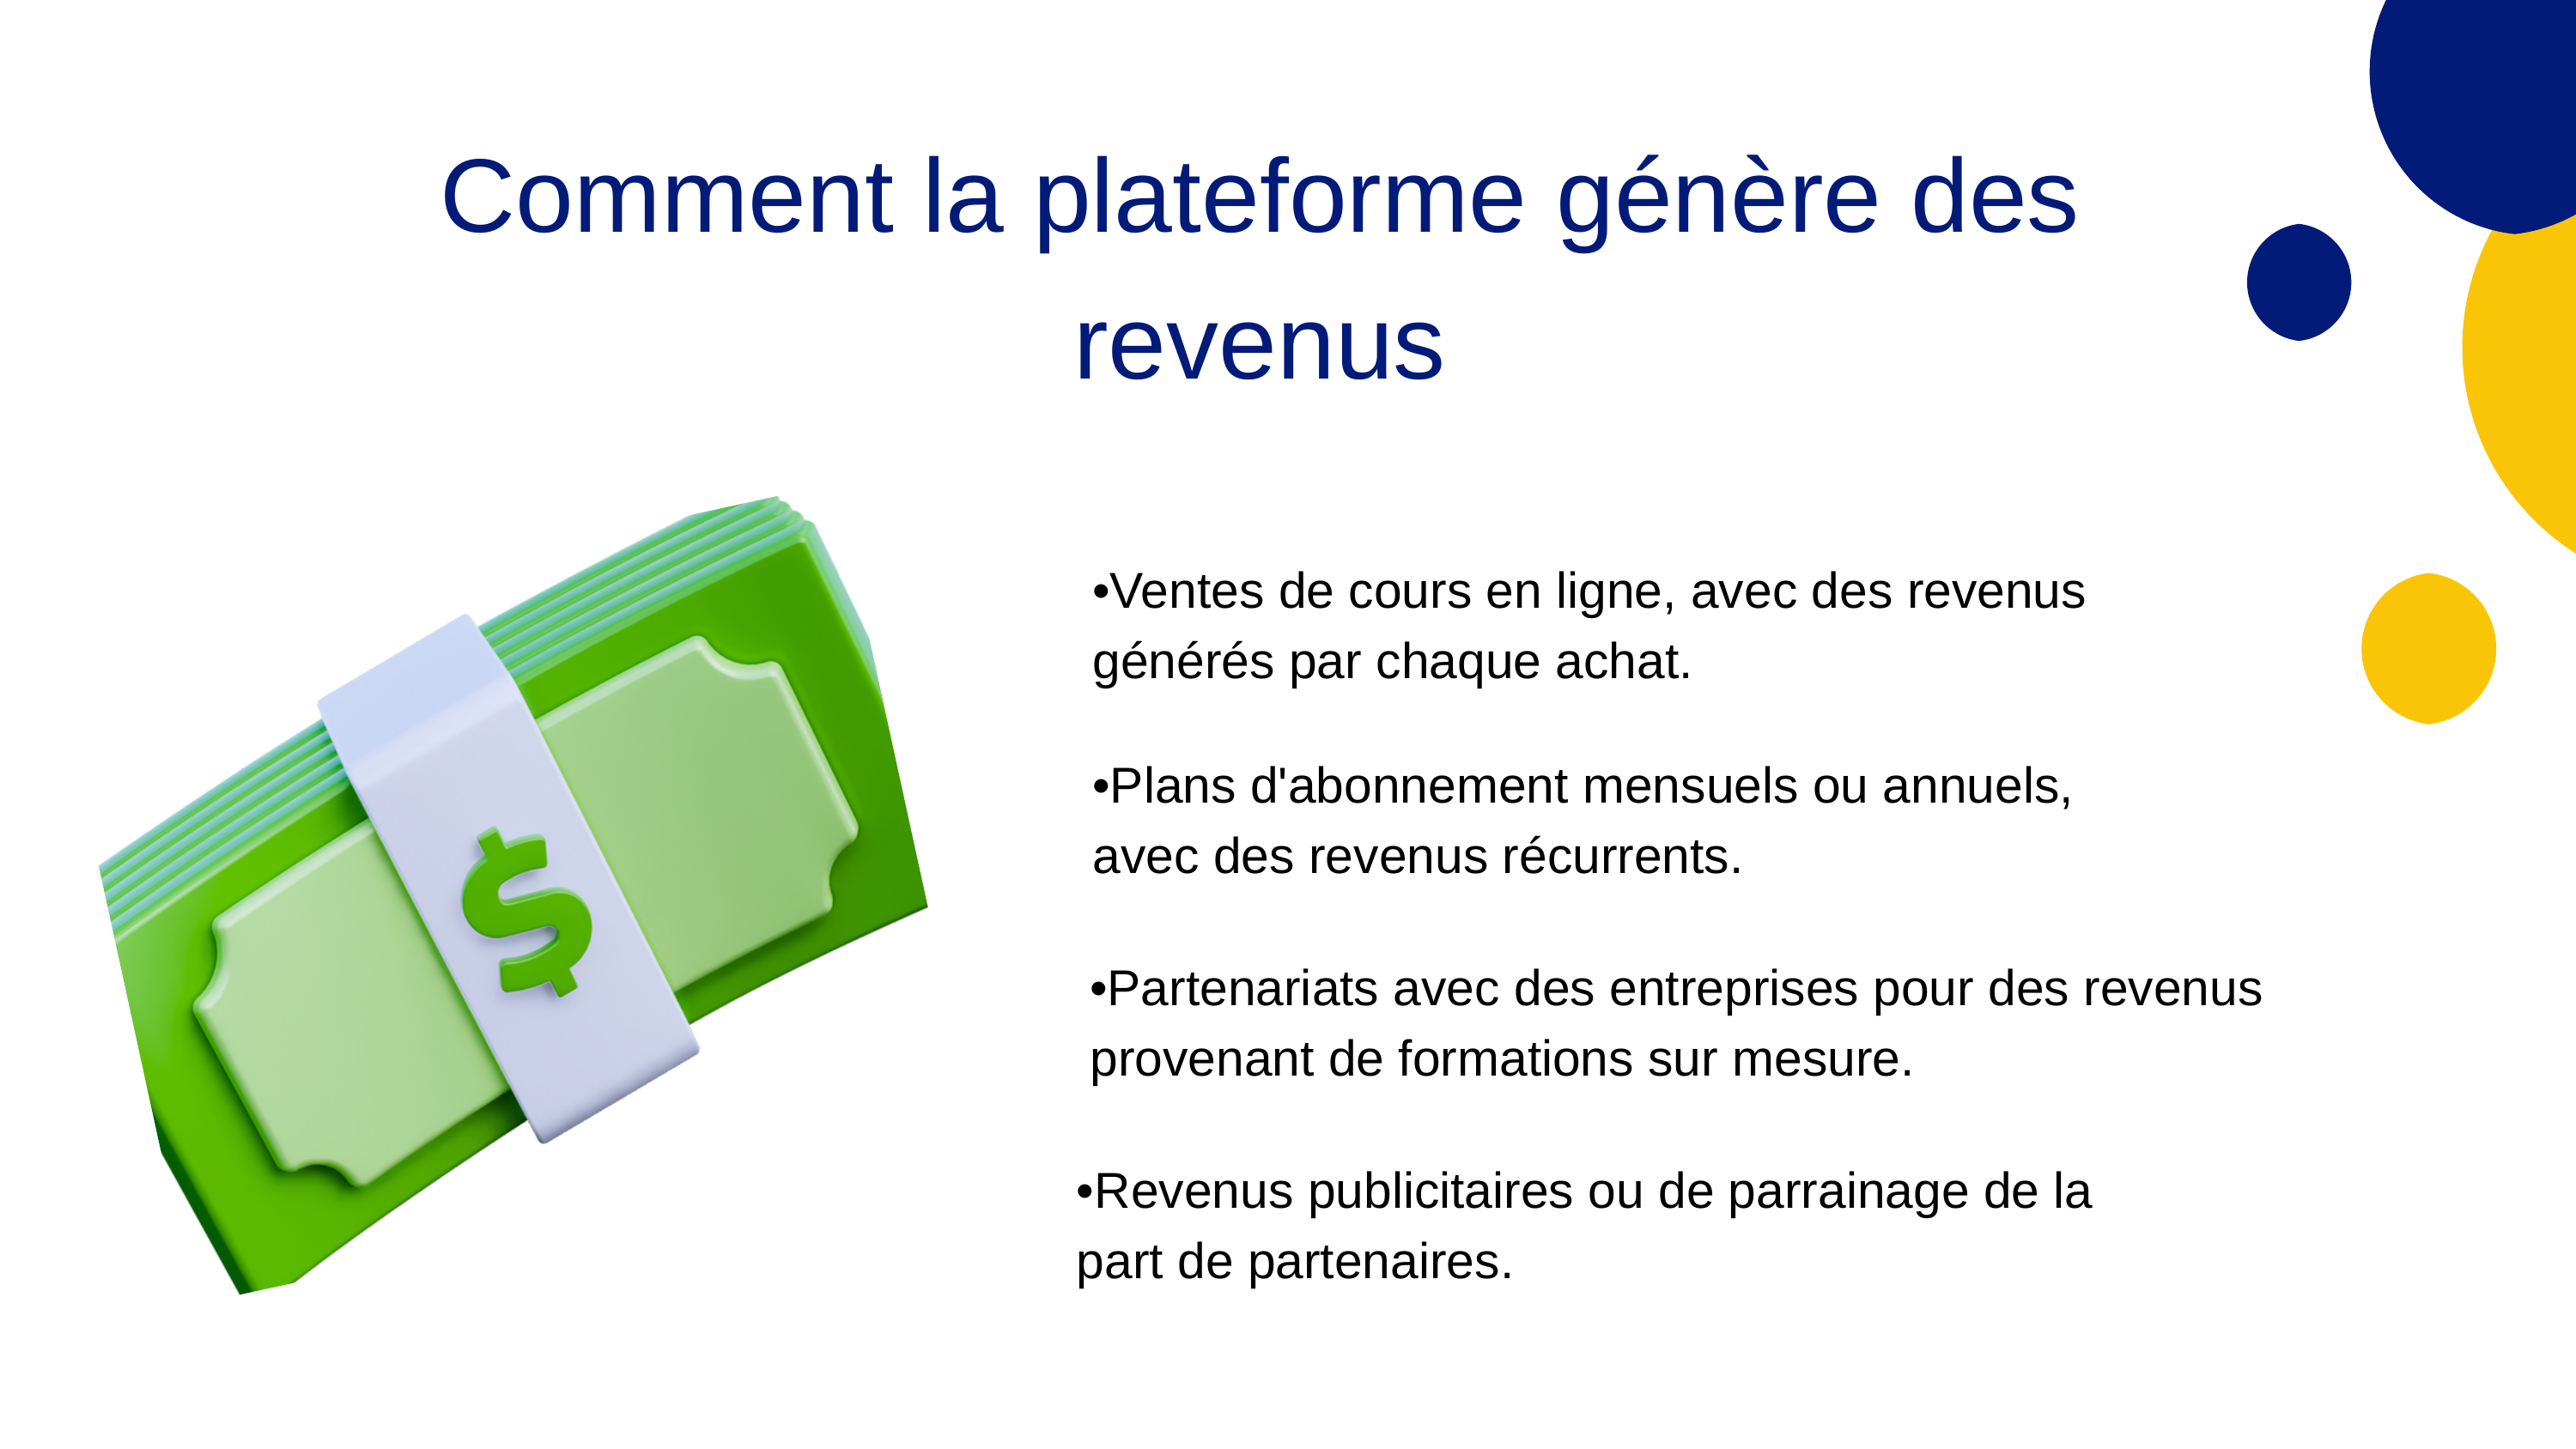

Comment la plateforme génère des revenus

•Ventes de cours en ligne, avec des revenus générés par chaque achat.

•Plans d'abonnement mensuels ou annuels, avec des revenus récurrents.

•Partenariats avec des entreprises pour des revenus provenant de formations sur mesure.

•Revenus publicitaires ou de parrainage de la part de partenaires.